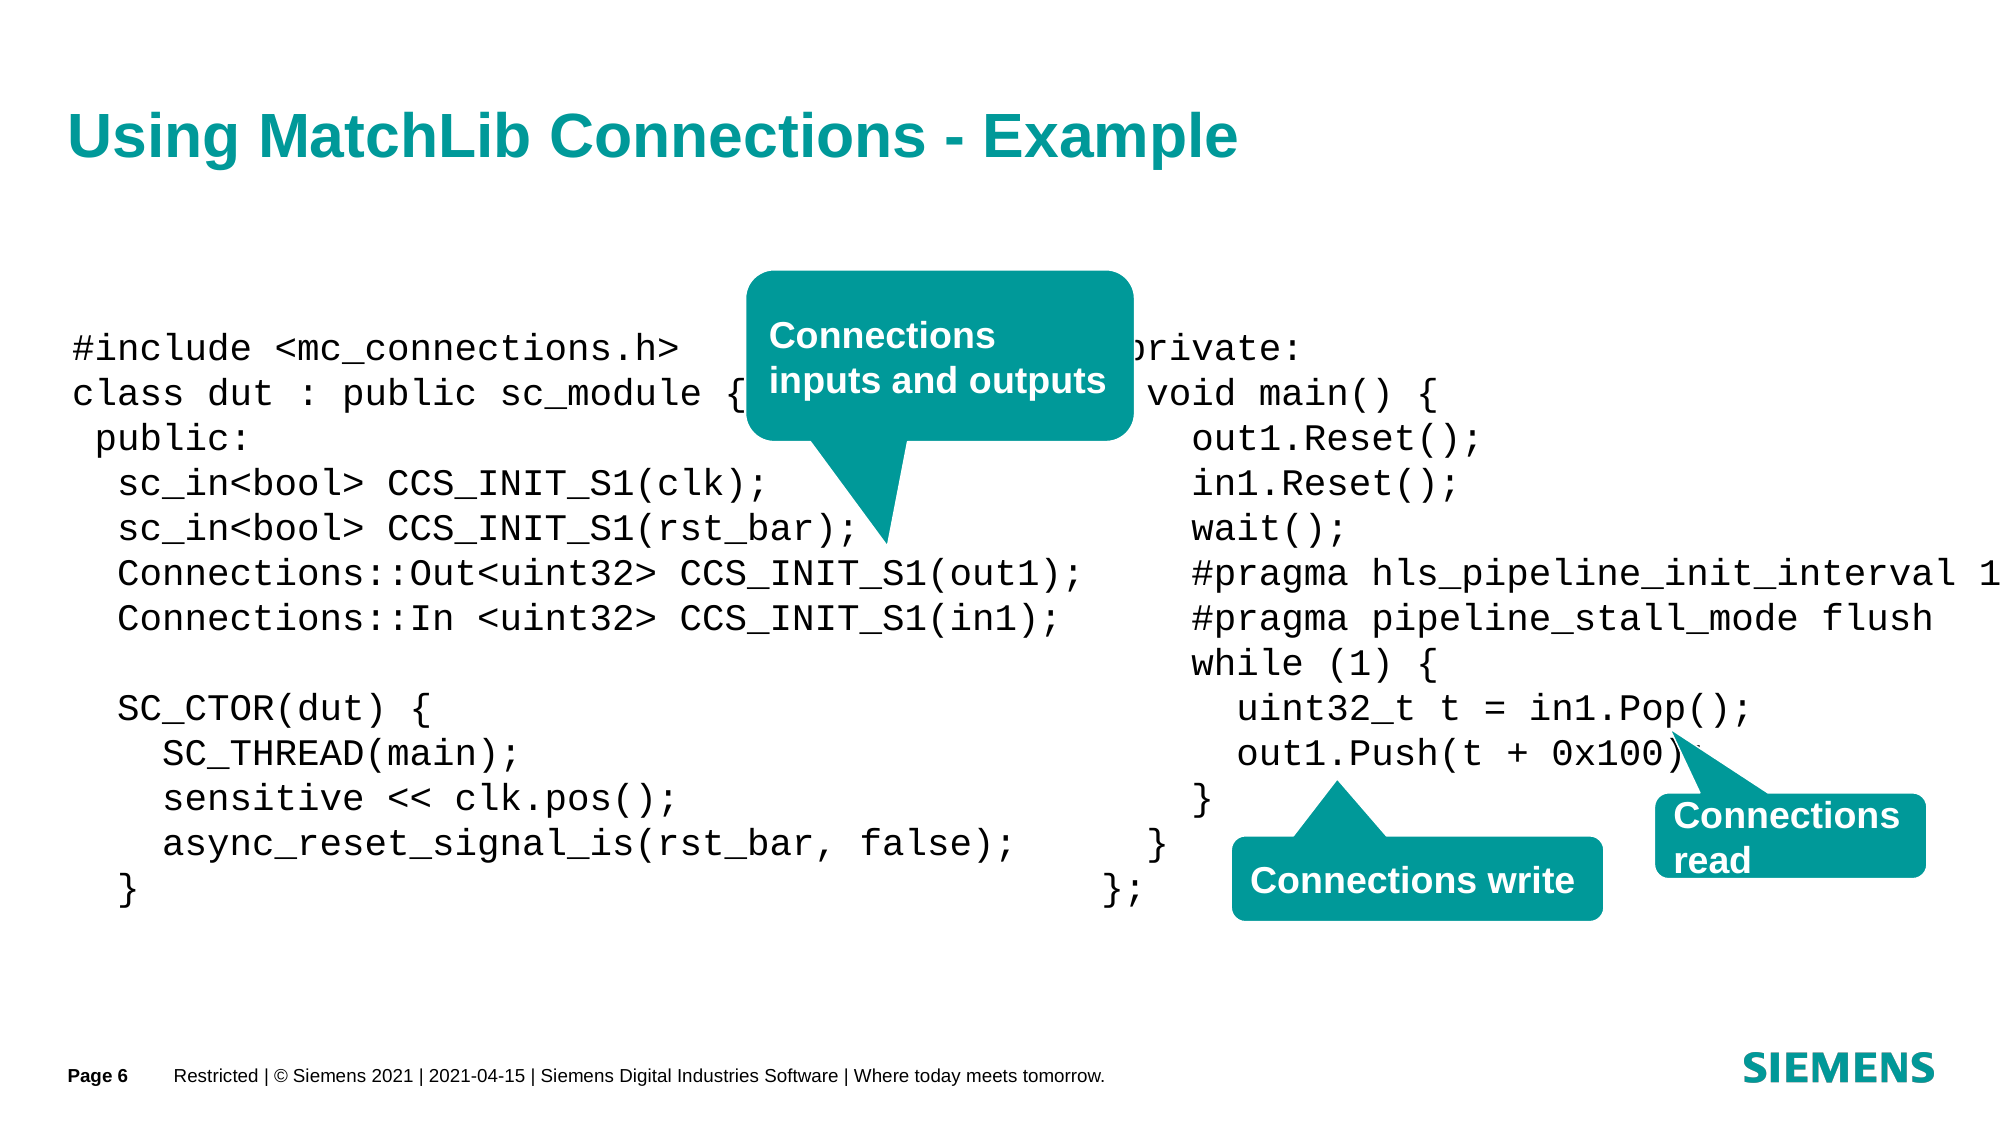

# Using MatchLib Connections - Example

Connections inputs and outputs
#include <mc_connections.h>
class dut : public sc_module {
 public:
  sc_in<bool> CCS_INIT_S1(clk);
  sc_in<bool> CCS_INIT_S1(rst_bar);
  Connections::Out<uint32> CCS_INIT_S1(out1);
  Connections::In <uint32> CCS_INIT_S1(in1);
  SC_CTOR(dut) {
    SC_THREAD(main);
    sensitive << clk.pos();
    async_reset_signal_is(rst_bar, false);
  }
 private:
  void main() {
    out1.Reset();
    in1.Reset();
    wait();
    #pragma hls_pipeline_init_interval 1
    #pragma pipeline_stall_mode flush
    while (1) {
      uint32_t t = in1.Pop();
      out1.Push(t + 0x100);
    }
  }
};
Connections read
Connections write
6
Restricted | © Siemens 2021 | 2021-04-15 | Siemens Digital Industries Software | Where today meets tomorrow.